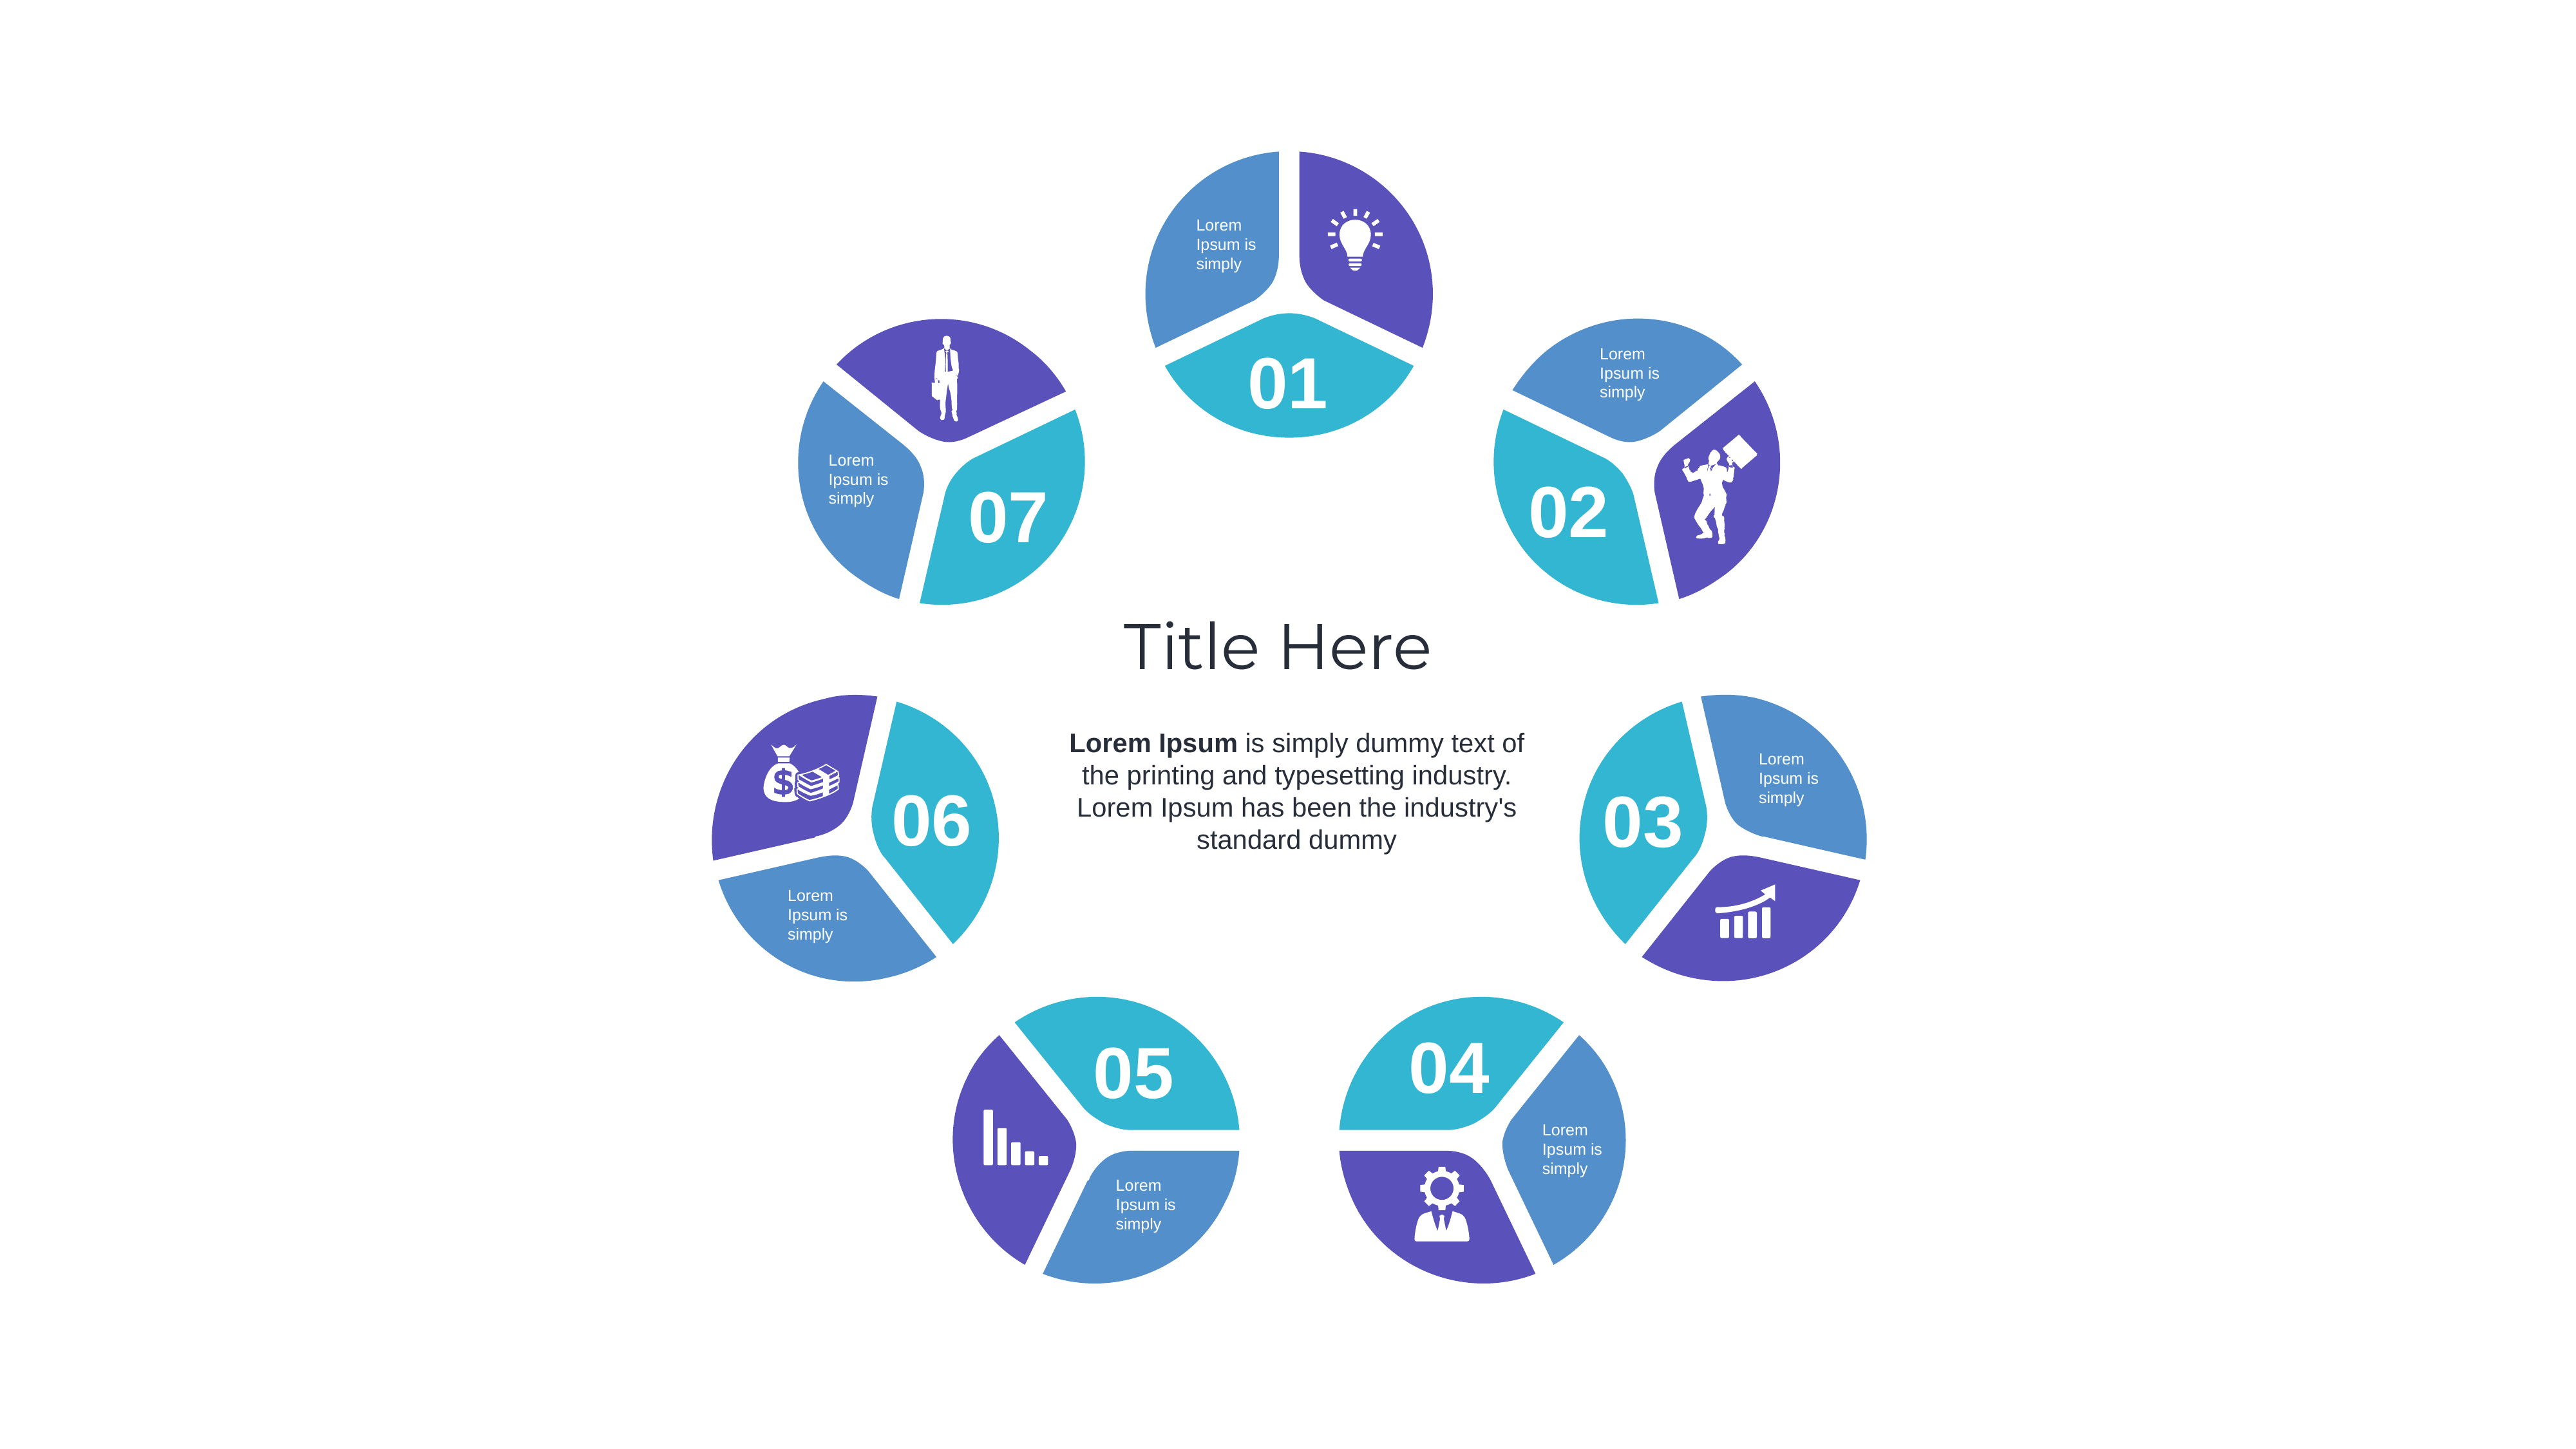

Lorem ipsum dolor sit amet, consectetur

Lorem Ipsum is simply

Lorem Ipsum is simply

01

Lorem Ipsum is simply
02
07
Title Here

Lorem Ipsum is simply dummy text of the printing and typesetting industry. Lorem Ipsum has been the industry's standard dummy
Lorem Ipsum is simply

06
03

Lorem Ipsum is simply

04
05

Lorem Ipsum is simply

Lorem Ipsum is simply